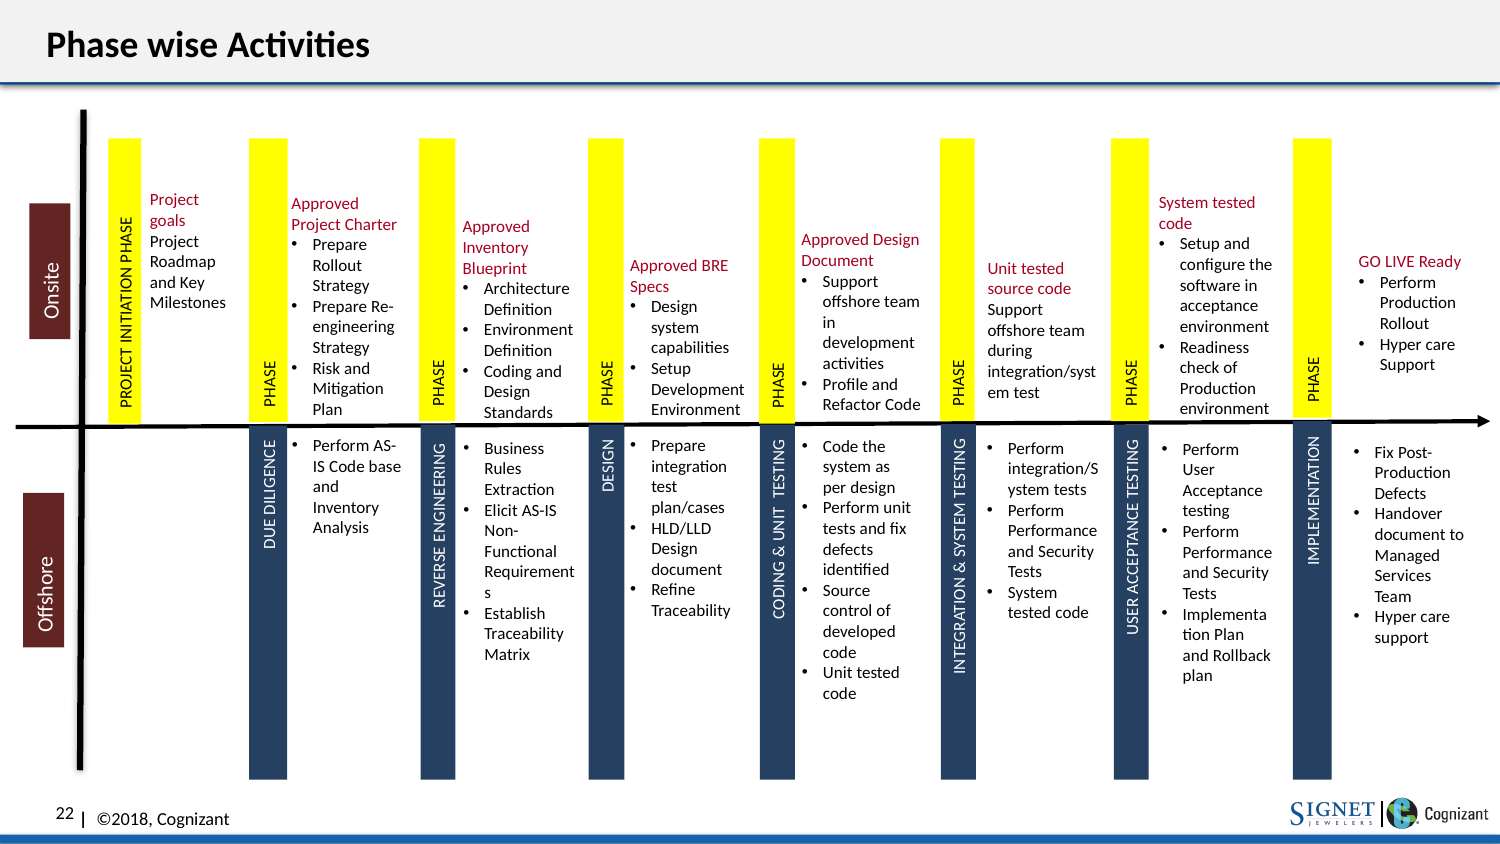

# Phase wise Activities
PHASE
PHASE
PROJECT INITIATION PHASE
PHASE
PHASE
PHASE
PHASE
PHASE
Project goals
Project Roadmap and Key Milestones
System tested code
Setup and configure the software in acceptance environment
Readiness check of Production environment

Approved Project Charter
Prepare Rollout Strategy
Prepare Re-engineering Strategy
Risk and Mitigation Plan
Approved Inventory Blueprint
Architecture Definition
Environment Definition
Coding and Design Standards
Approved Design Document
Support offshore team in development activities
Profile and Refactor Code

GO LIVE Ready
Perform Production Rollout
Hyper care Support

Approved BRE Specs
Design system capabilities
Setup Development Environment
Unit tested source code
Support offshore team during integration/system test

 Onsite
IMPLEMENTATION

INTEGRATION & SYSTEM TESTING
USER ACCEPTANCE TESTING
CODING & UNIT  TESTING
REVERSE ENGINEERING
DESIGN
DUE DILIGENCE
Perform AS-IS Code base and Inventory Analysis
Prepare integration test plan/cases
HLD/LLD Design document
Refine Traceability
Code the system as per design
Perform unit tests and fix defects identified
Source control of developed code
Unit tested code
Perform integration/System tests
Perform Performance and Security Tests
System tested code
Business Rules Extraction
Elicit AS-IS Non-Functional Requirements
Establish Traceability Matrix
Perform User Acceptance testing
Perform Performance and Security Tests
Implementation Plan and Rollback plan

Fix Post-Production Defects
Handover document to Managed Services Team
Hyper care support
Offshore